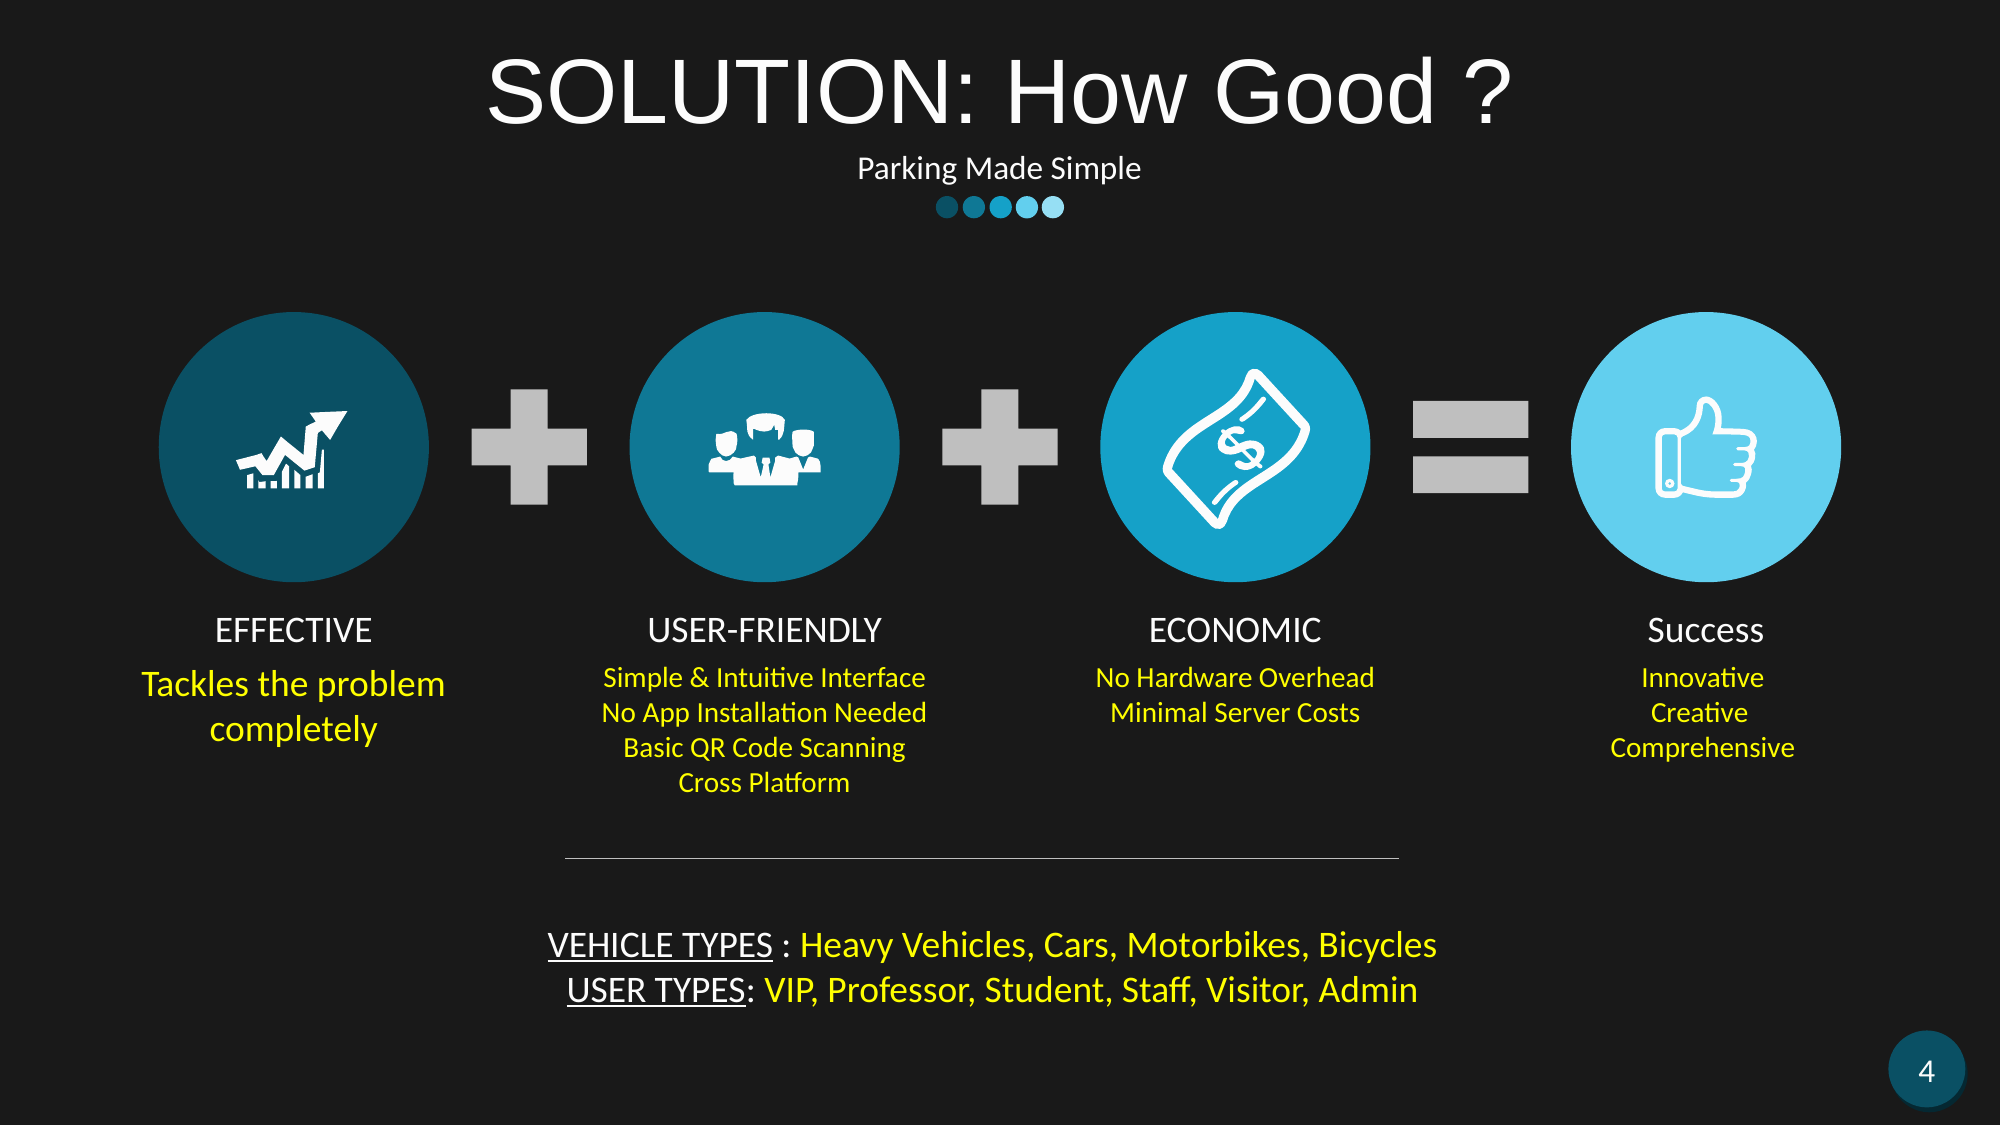

# SOLUTION: How Good ?
Parking Made Simple

EFFECTIVE
Tackles the problem completely
USER-FRIENDLY
Simple & Intuitive Interface
No App Installation Needed
Basic QR Code Scanning
Cross Platform
ECONOMIC
No Hardware Overhead
Minimal Server Costs
Success
Innovative
Creative
Comprehensive

VEHICLE TYPES : Heavy Vehicles, Cars, Motorbikes, Bicycles
USER TYPES: VIP, Professor, Student, Staff, Visitor, Admin
4